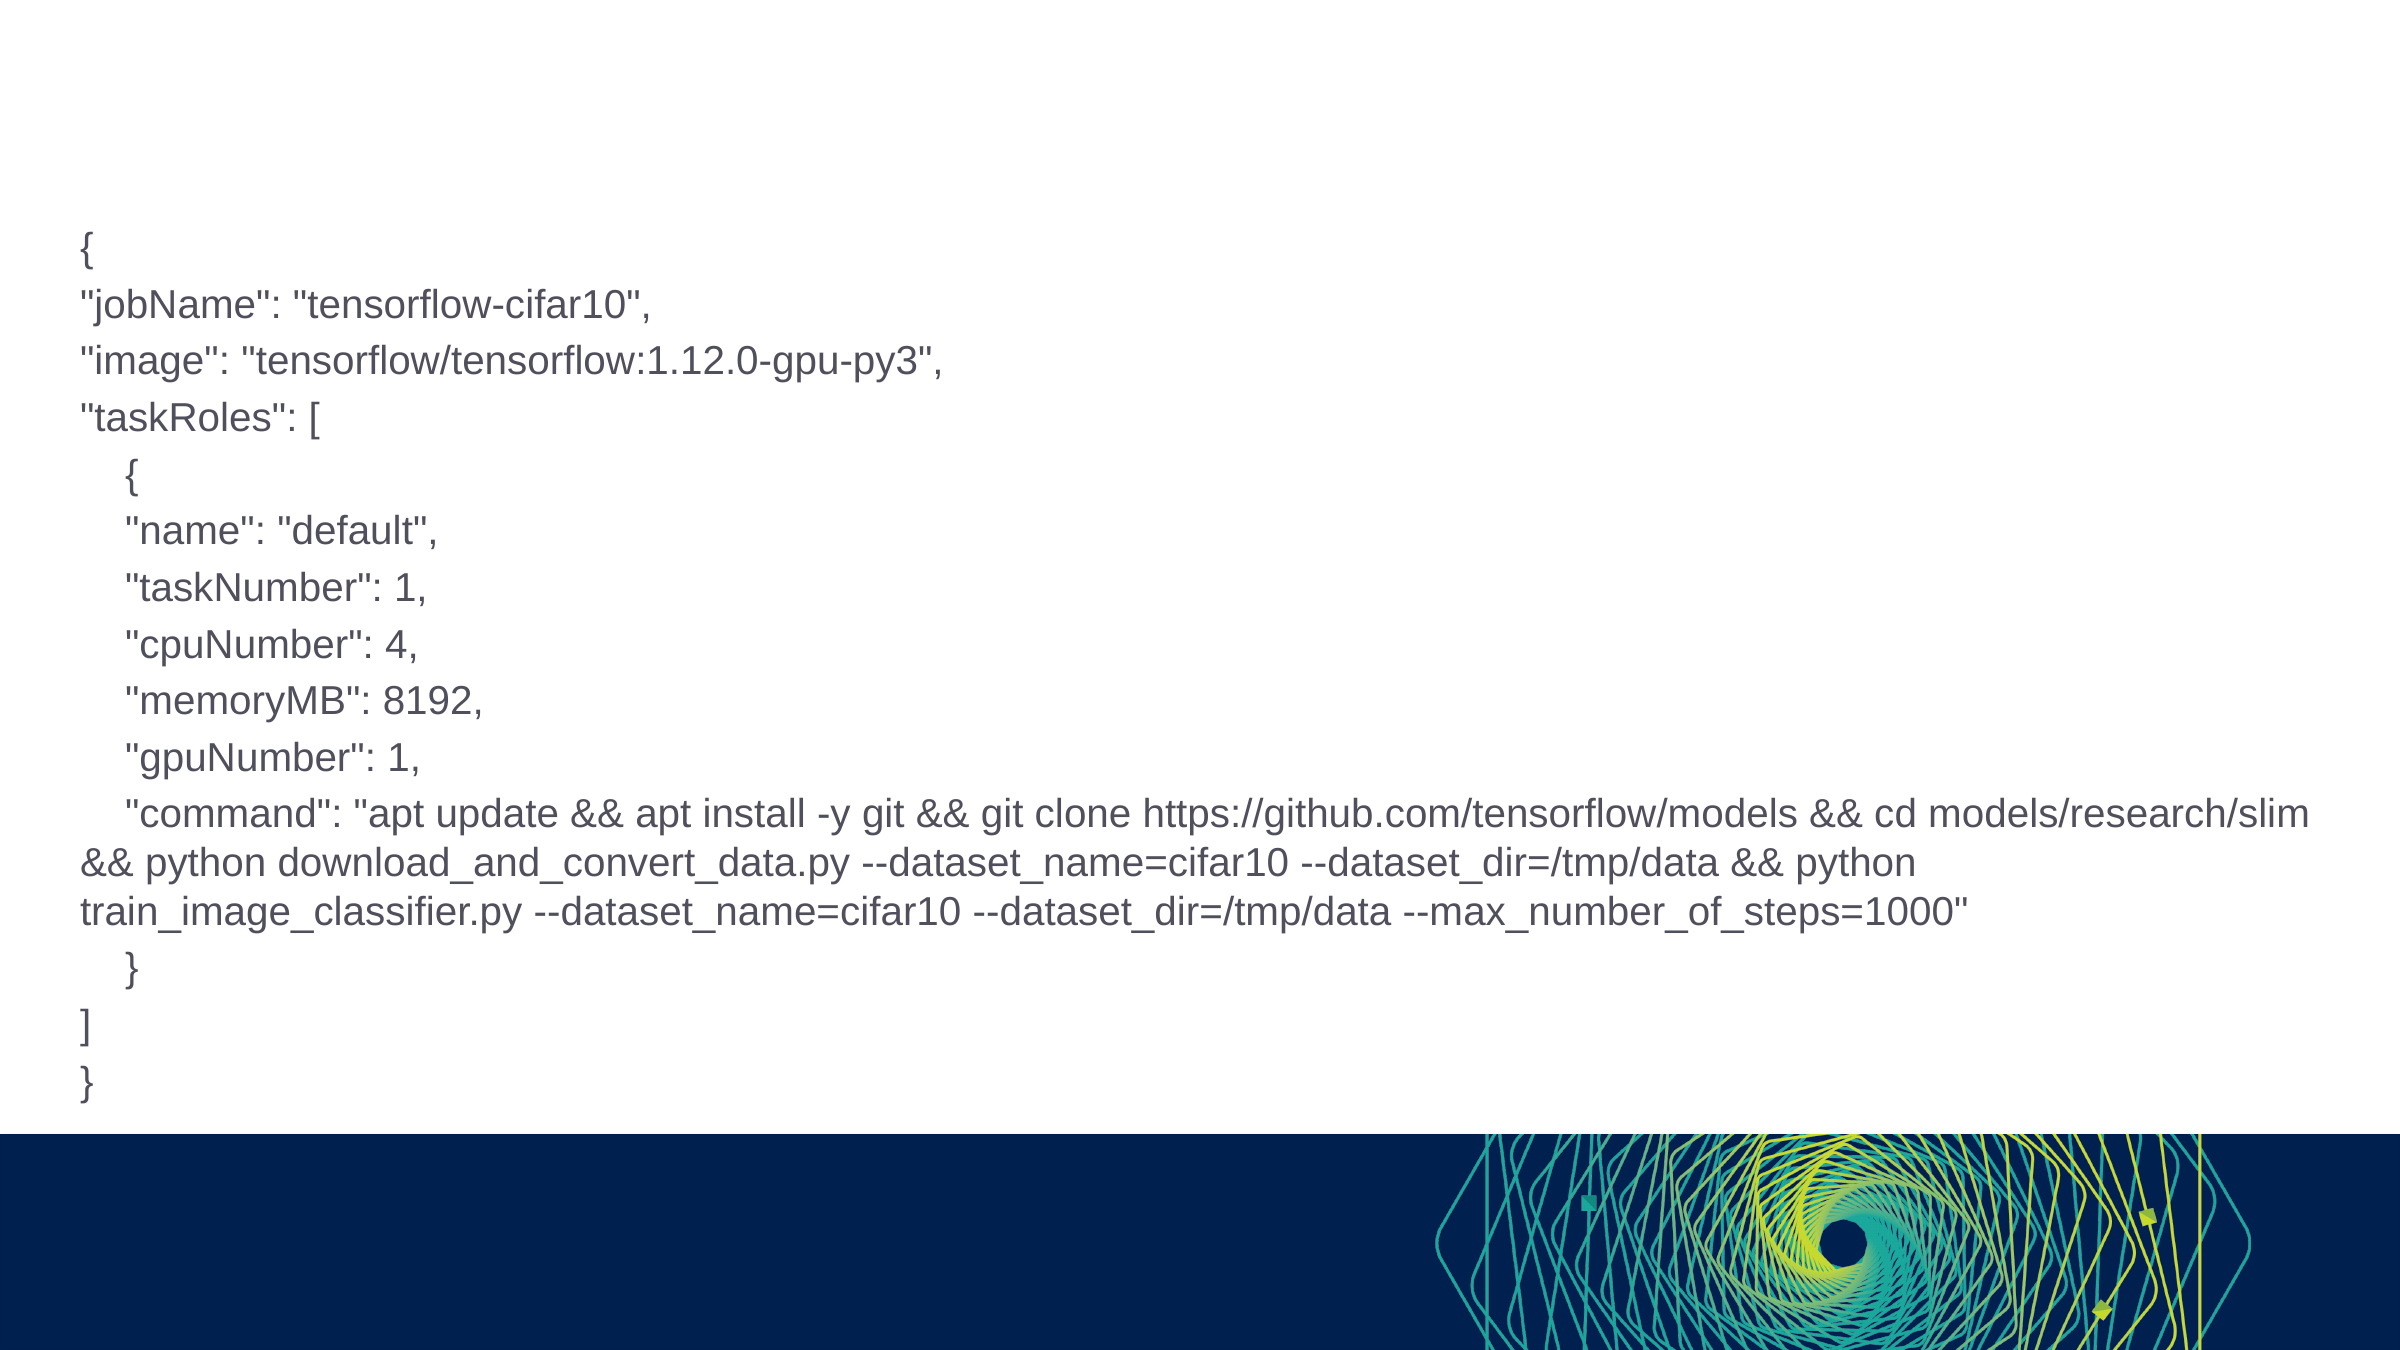

#
{
"jobName": "tensorflow-cifar10",
"image": "tensorflow/tensorflow:1.12.0-gpu-py3",
"taskRoles": [
    {
    "name": "default",
    "taskNumber": 1,
    "cpuNumber": 4,
    "memoryMB": 8192,
    "gpuNumber": 1,
    "command": "apt update && apt install -y git && git clone https://github.com/tensorflow/models && cd models/research/slim && python download_and_convert_data.py --dataset_name=cifar10 --dataset_dir=/tmp/data && python train_image_classifier.py --dataset_name=cifar10 --dataset_dir=/tmp/data --max_number_of_steps=1000"
    }
]
}